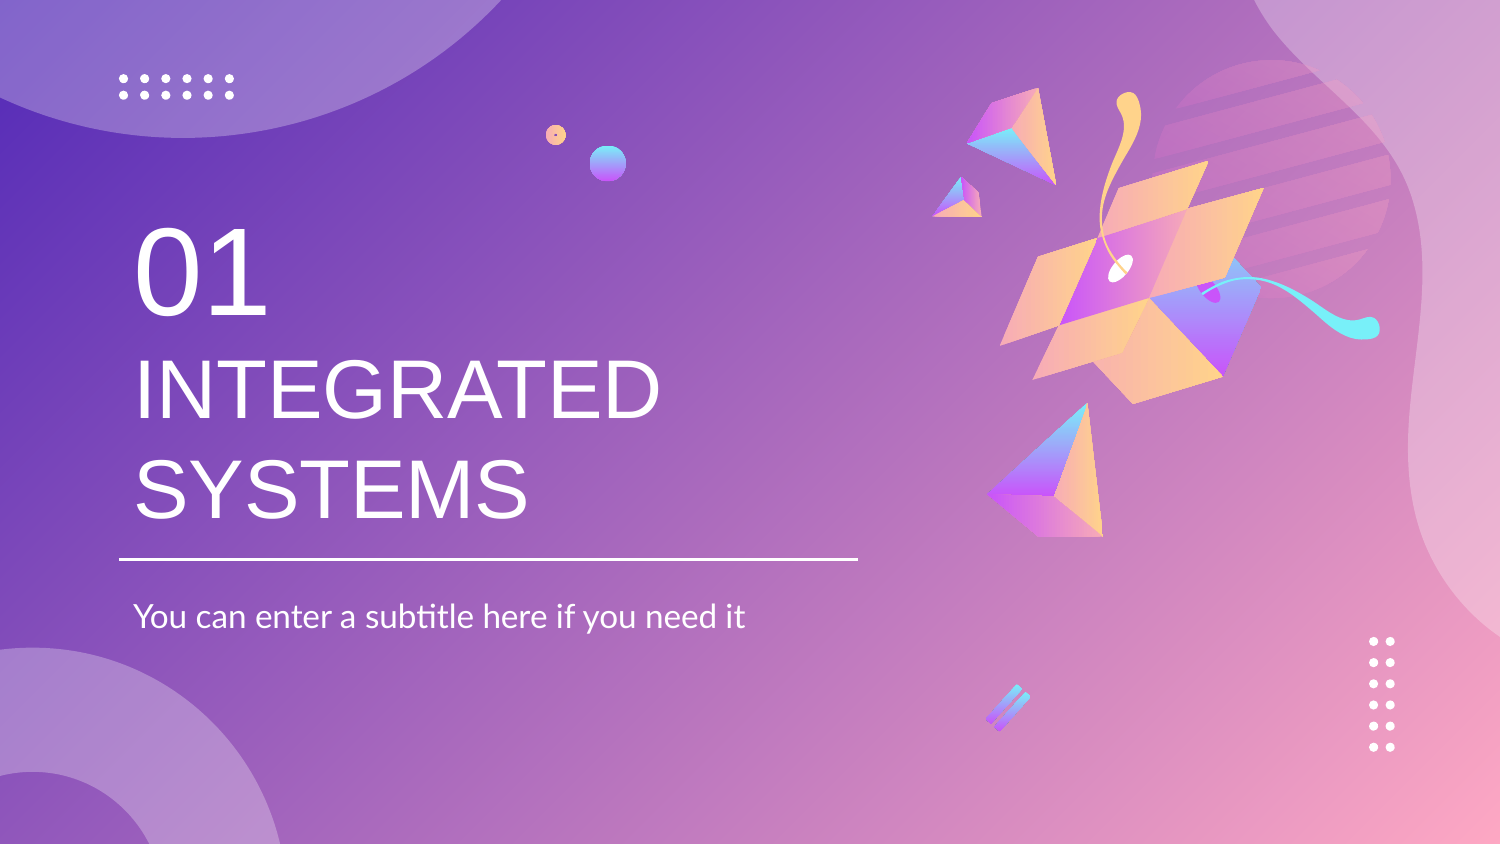

01
# INTEGRATED SYSTEMS
You can enter a subtitle here if you need it